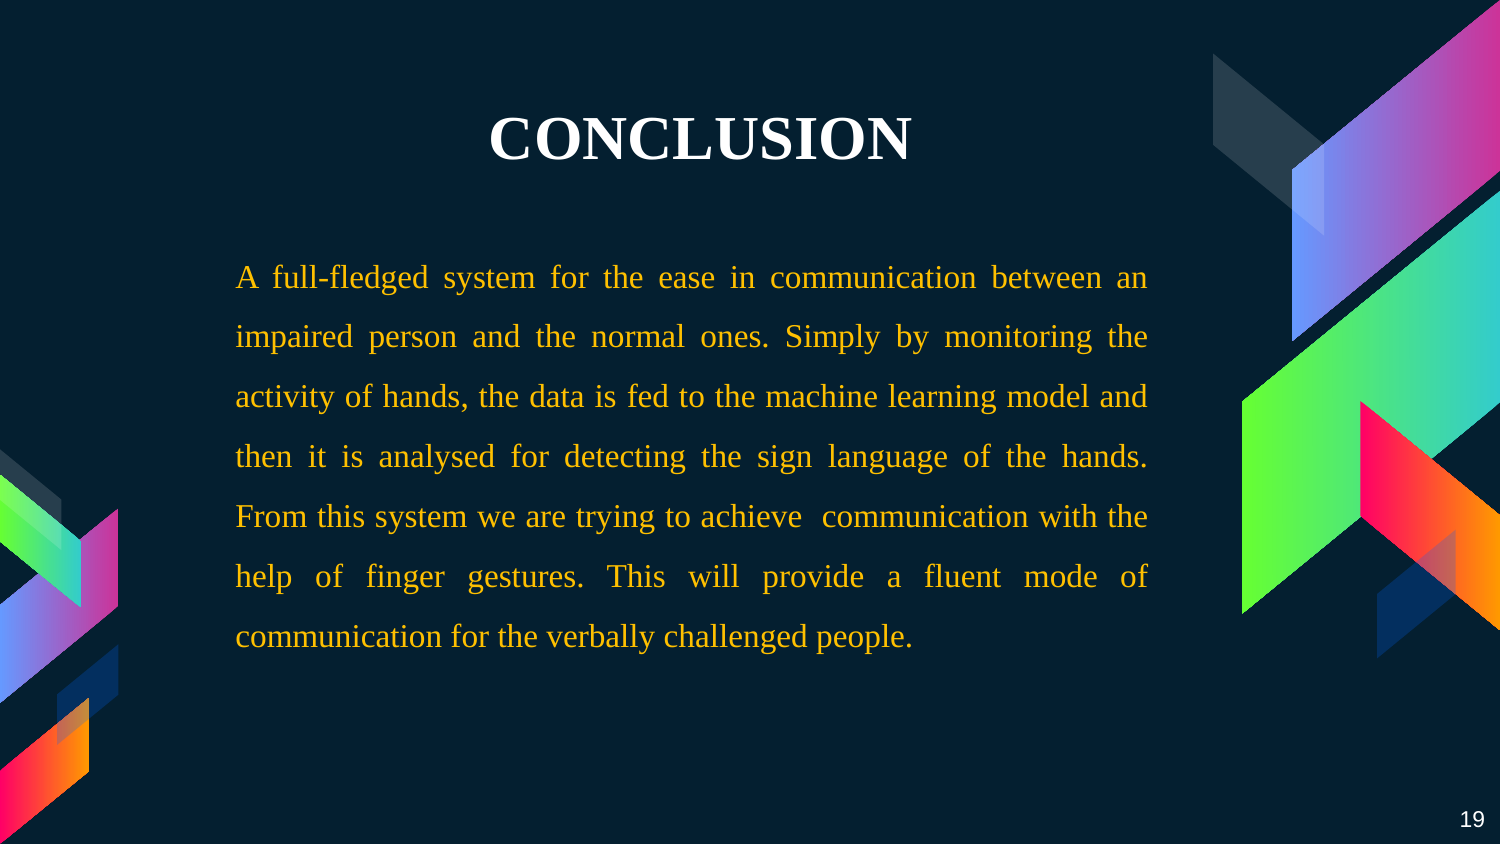

# CONCLUSION
A full-fledged system for the ease in communication between an impaired person and the normal ones. Simply by monitoring the activity of hands, the data is fed to the machine learning model and then it is analysed for detecting the sign language of the hands. From this system we are trying to achieve  communication with the help of finger gestures. This will provide a fluent mode of communication for the verbally challenged people.
19